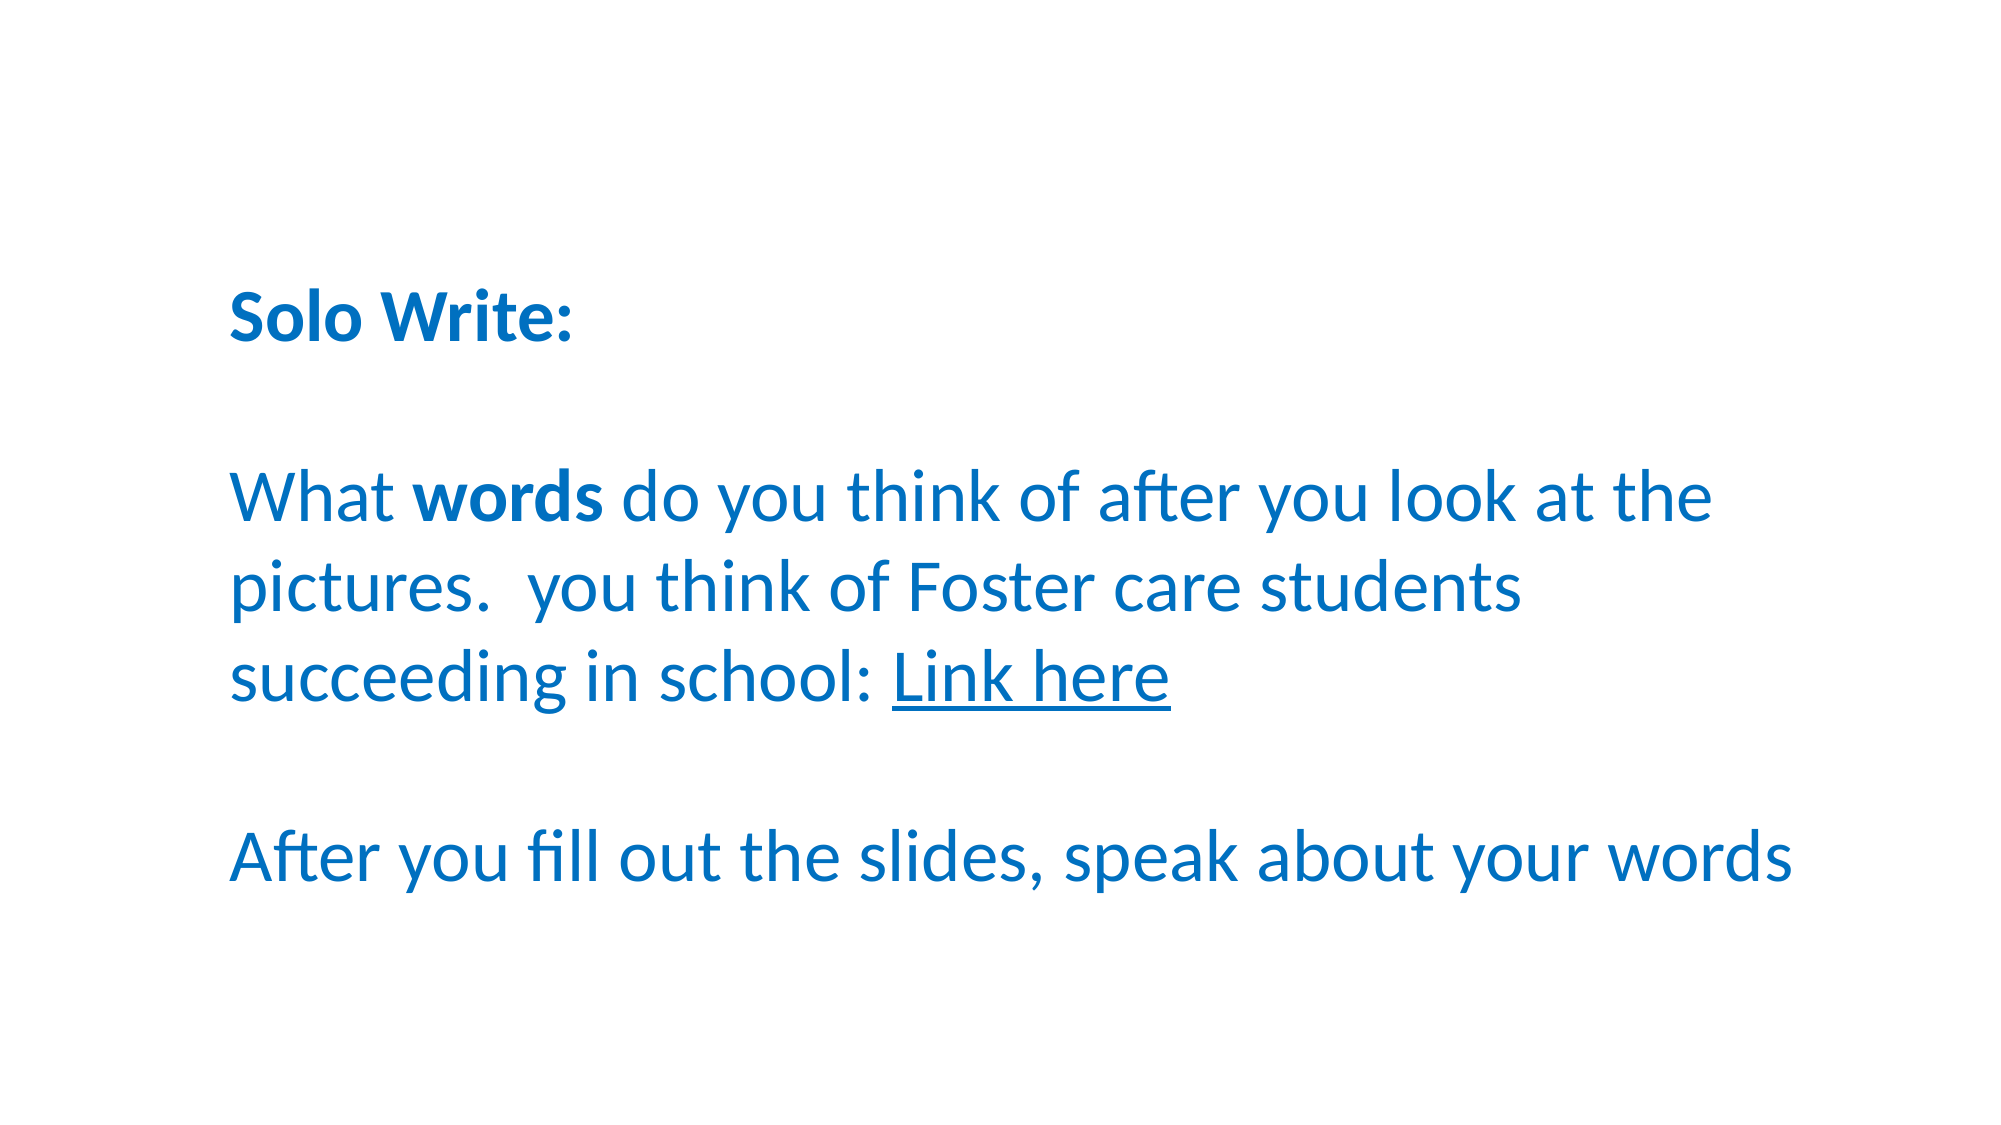

Solo Write:

What words do you think of after you look at the pictures.  you think of Foster care students succeeding in school: Link here

After you fill out the slides, speak about your words